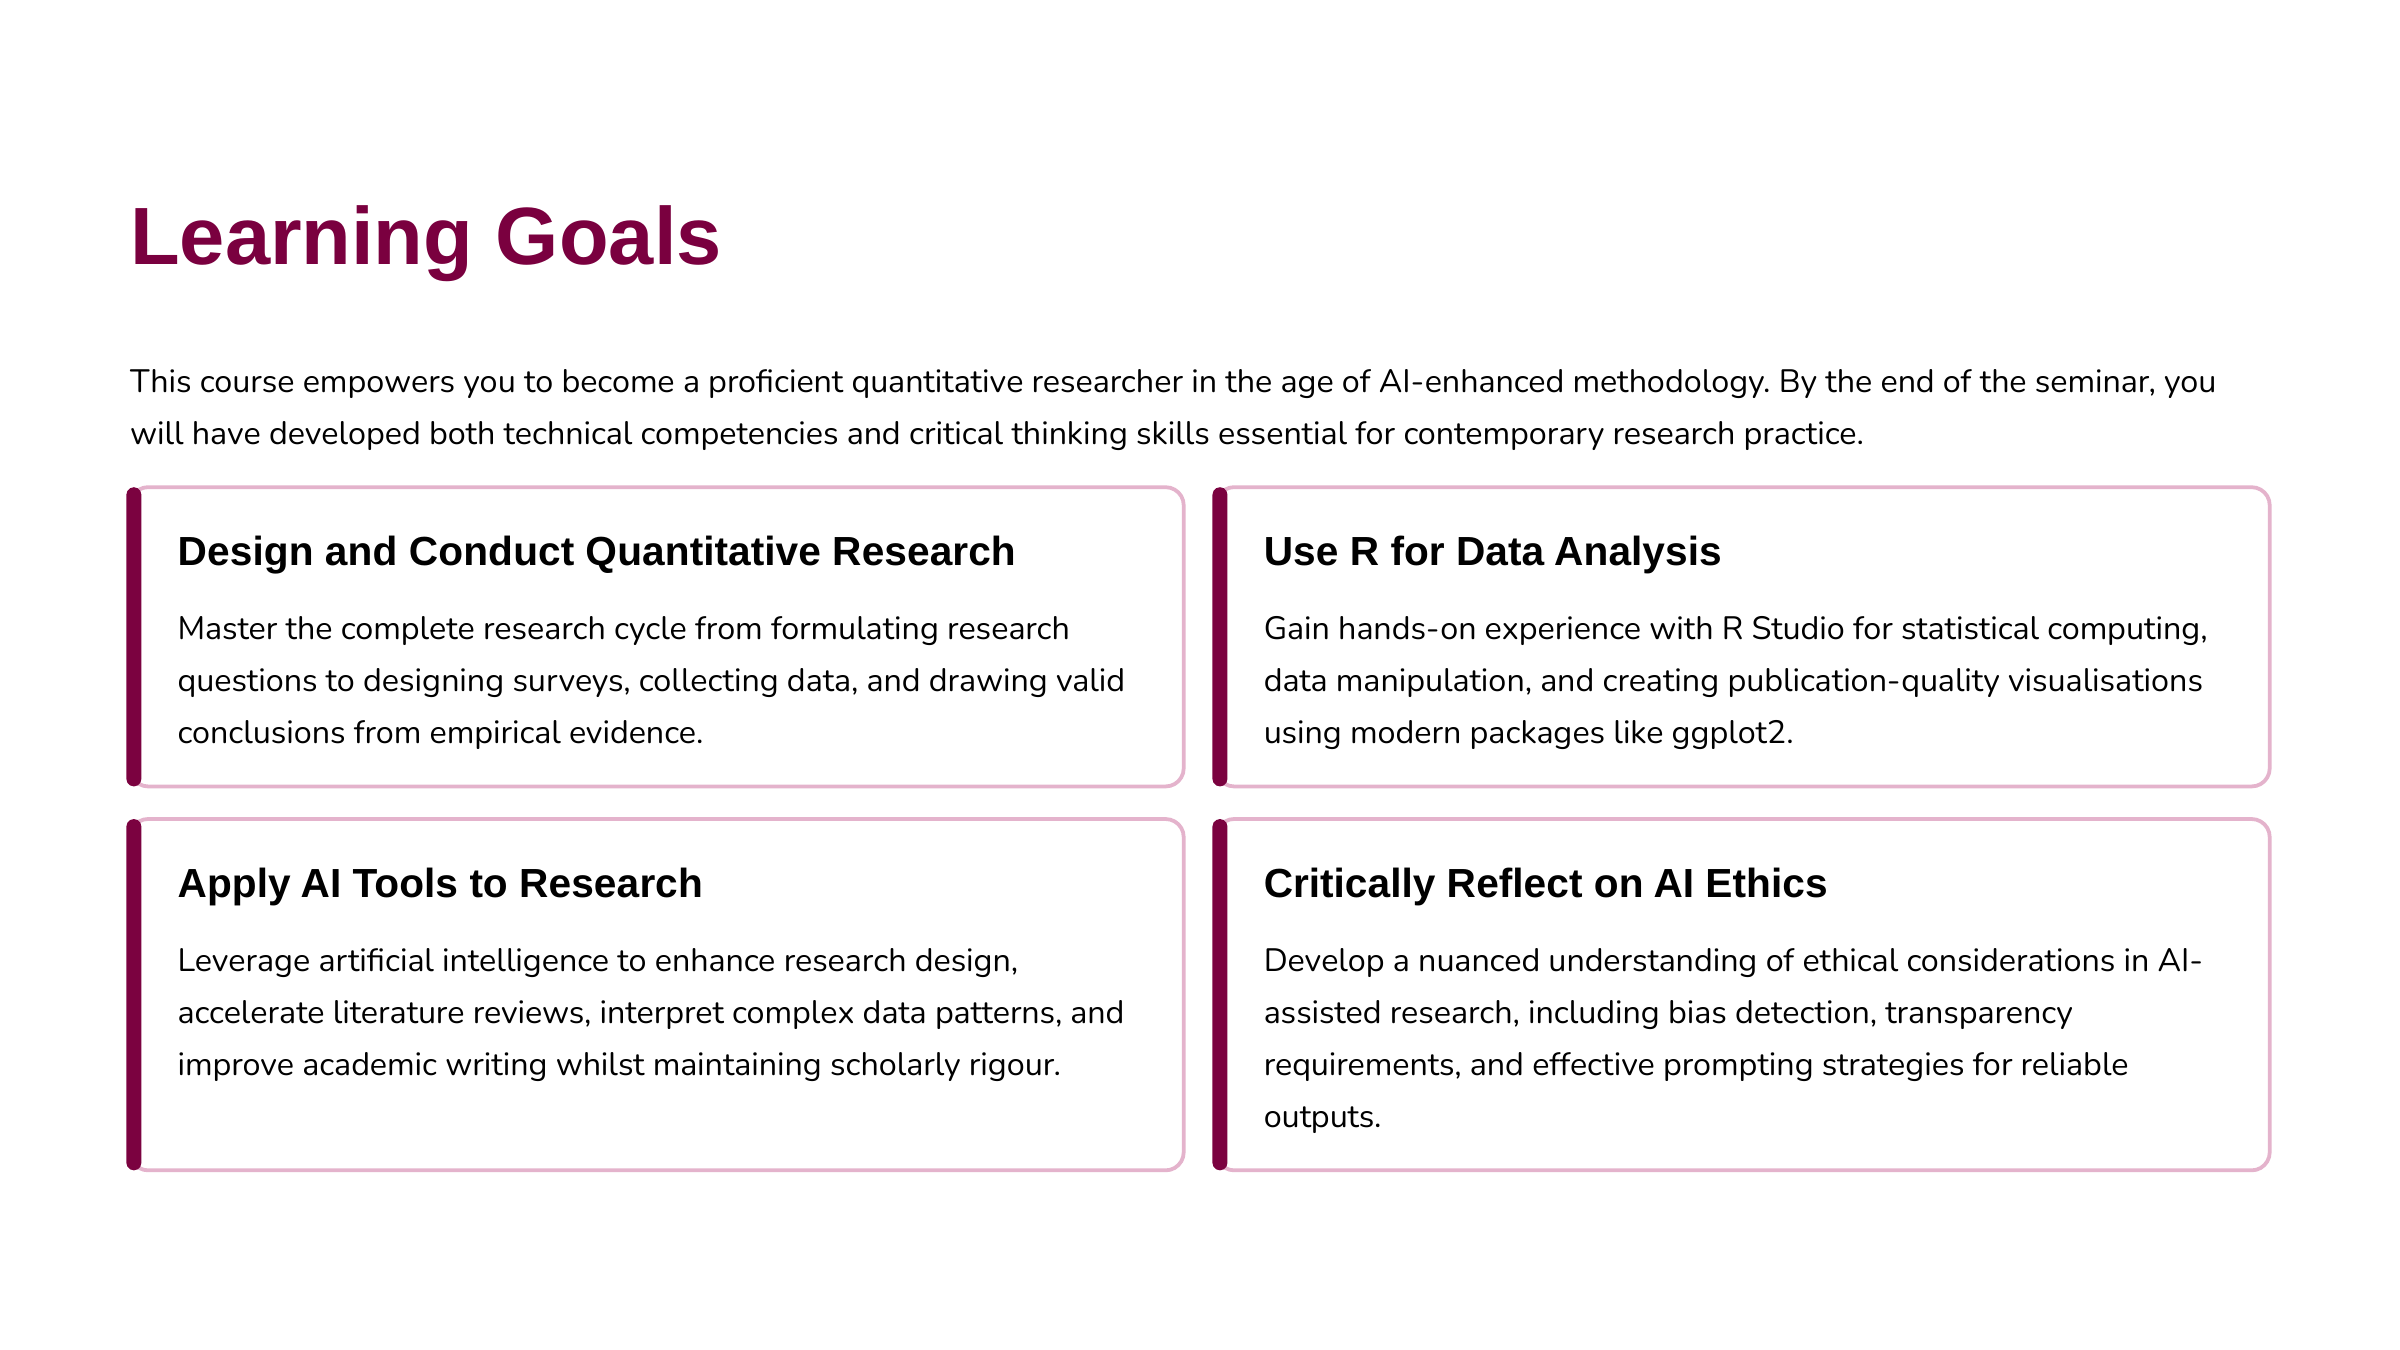

Learning Goals
This course empowers you to become a proficient quantitative researcher in the age of AI-enhanced methodology. By the end of the seminar, you will have developed both technical competencies and critical thinking skills essential for contemporary research practice.

Design and Conduct Quantitative Research
Use R for Data Analysis
Master the complete research cycle from formulating research questions to designing surveys, collecting data, and drawing valid conclusions from empirical evidence.
Gain hands-on experience with R Studio for statistical computing, data manipulation, and creating publication-quality visualisations using modern packages like ggplot2.

Apply AI Tools to Research
Critically Reflect on AI Ethics
Leverage artificial intelligence to enhance research design, accelerate literature reviews, interpret complex data patterns, and improve academic writing whilst maintaining scholarly rigour.
Develop a nuanced understanding of ethical considerations in AI-assisted research, including bias detection, transparency requirements, and effective prompting strategies for reliable outputs.